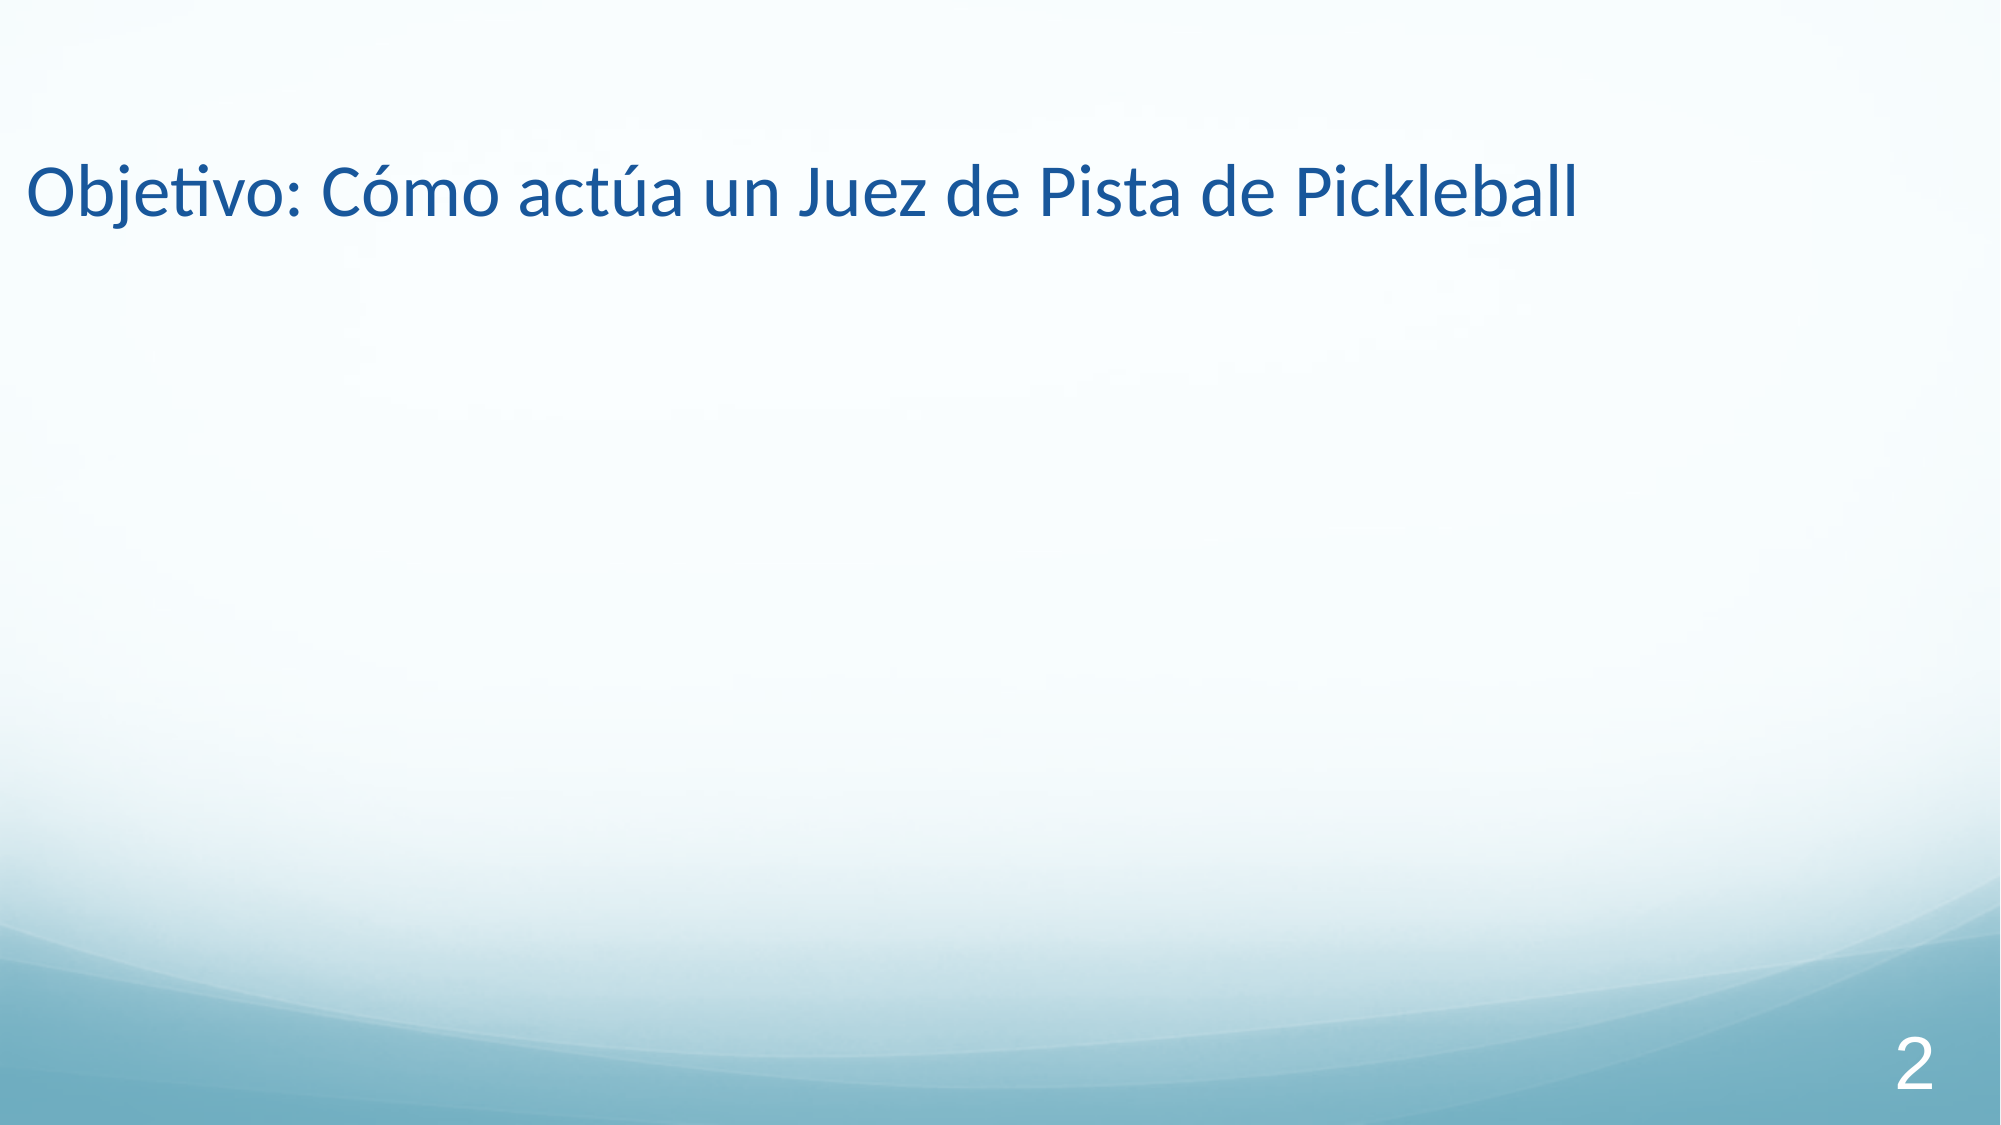

Objetivo: Cómo actúa un Juez de Pista de Pickleball

2